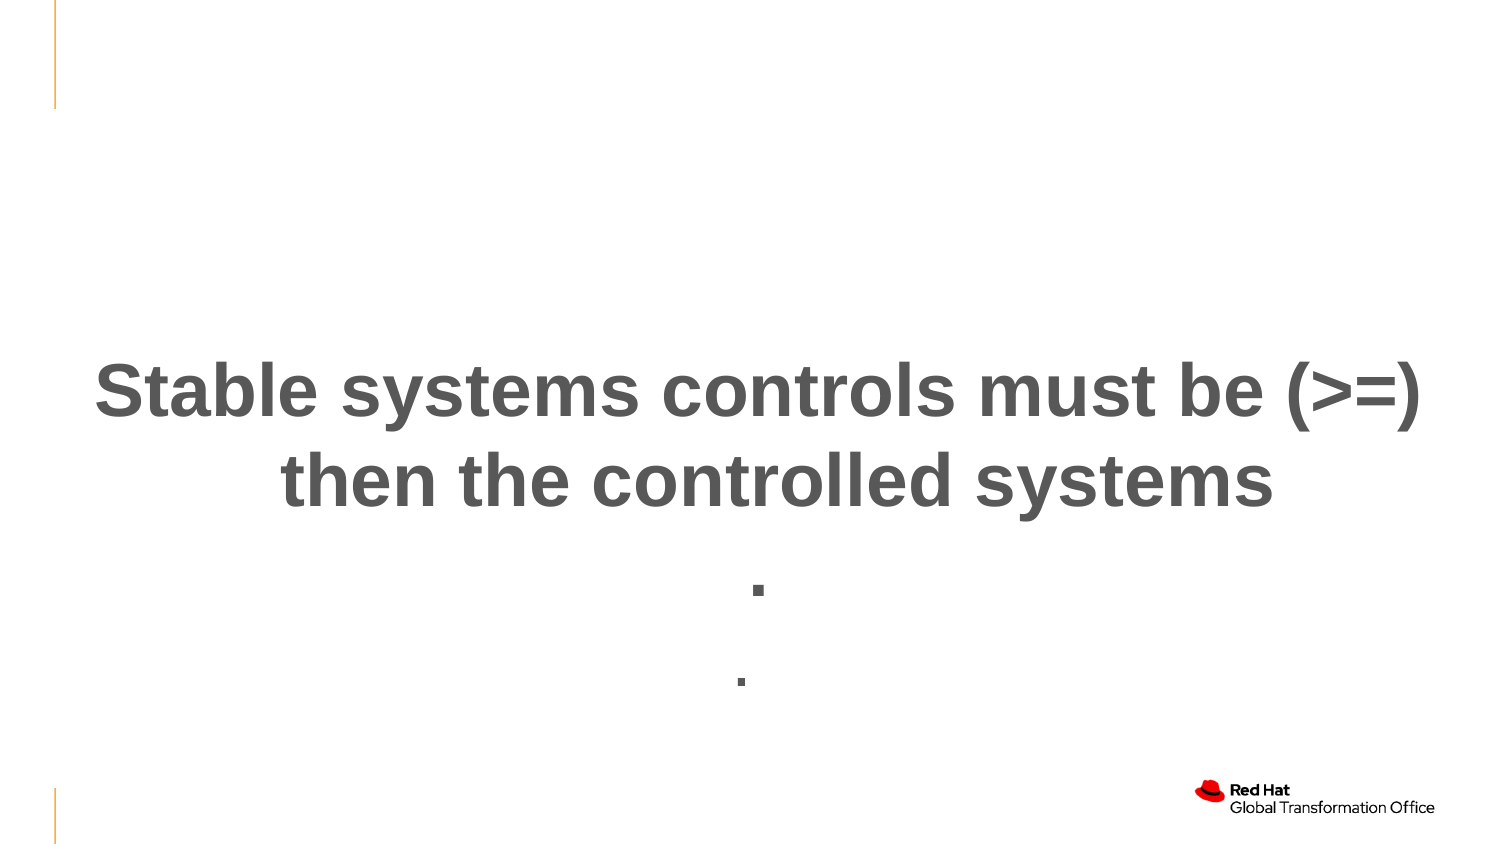

Stable systems controls must be (>=) then the controlled systems
.
.